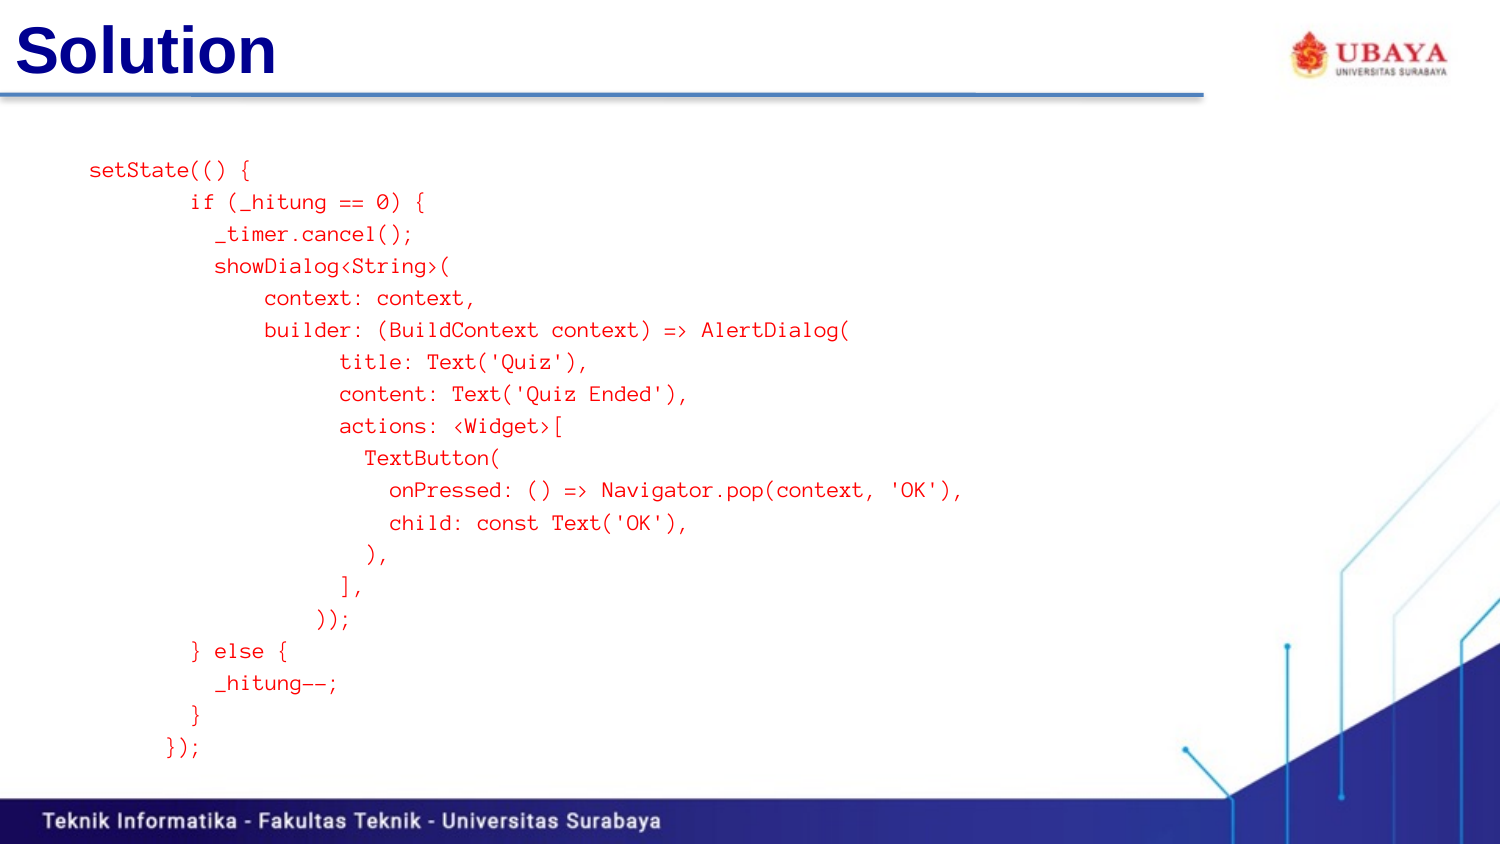

Solution

setState(() {
        if (_hitung == 0) {
          _timer.cancel();
          showDialog<String>(
              context: context,
              builder: (BuildContext context) => AlertDialog(
                    title: Text('Quiz'),
                    content: Text('Quiz Ended'),
                    actions: <Widget>[
                      TextButton(
                        onPressed: () => Navigator.pop(context, 'OK'),
                        child: const Text('OK'),
                      ),
                    ],
                  ));
        } else {
          _hitung--;
        }
      });